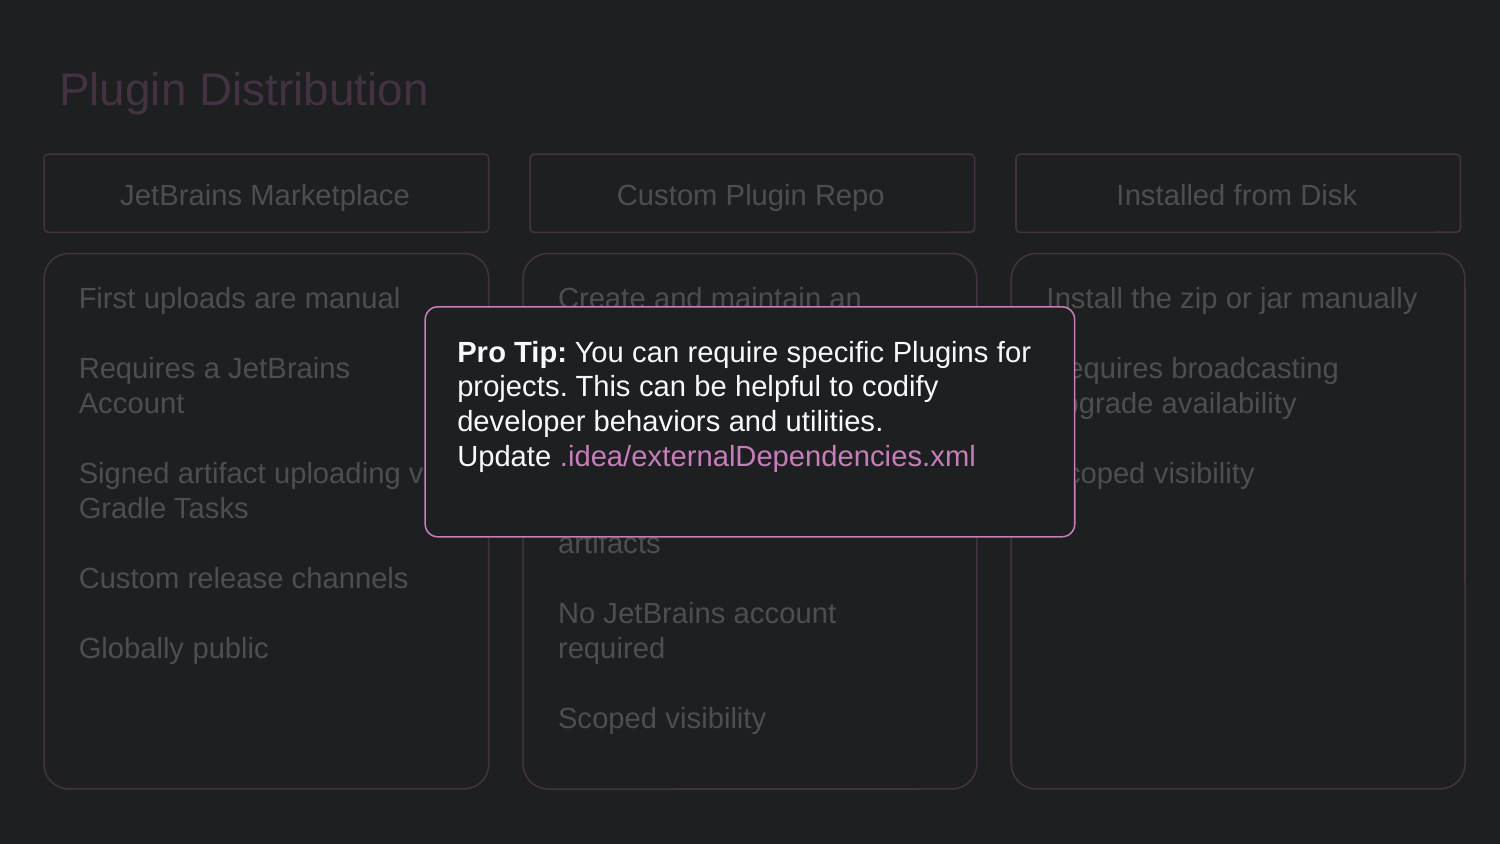

#ᴅʟᴘ_MICRODOT [{'title': 'Data Security Classification', 'text': 'Confidential'}, {'title': 'doc_id', 'text': '12JUmWeewr_0-FSgFp6q-ePuR78R652-tUpR5pDG63Us'}]_END

Plugin Distribution

Custom Plugin Repo
Installed from Disk
JetBrains Marketplace

First uploads are manual

Requires a JetBrains Account

Signed artifact uploading via Gradle Tasks

Custom release channels

Globally public
Install the zip or jar manually

Requires broadcasting upgrade availability

Scoped visibility

Create and maintain an updatePlugins.xml

Host Plugin artifacts on your own HTTPS web server

Use Gradle to upload Plugin artifacts

No JetBrains account required

Scoped visibility

Pro Tip: You can require specific Plugins for projects. This can be helpful to codify developer behaviors and utilities. Update .idea/externalDependencies.xml